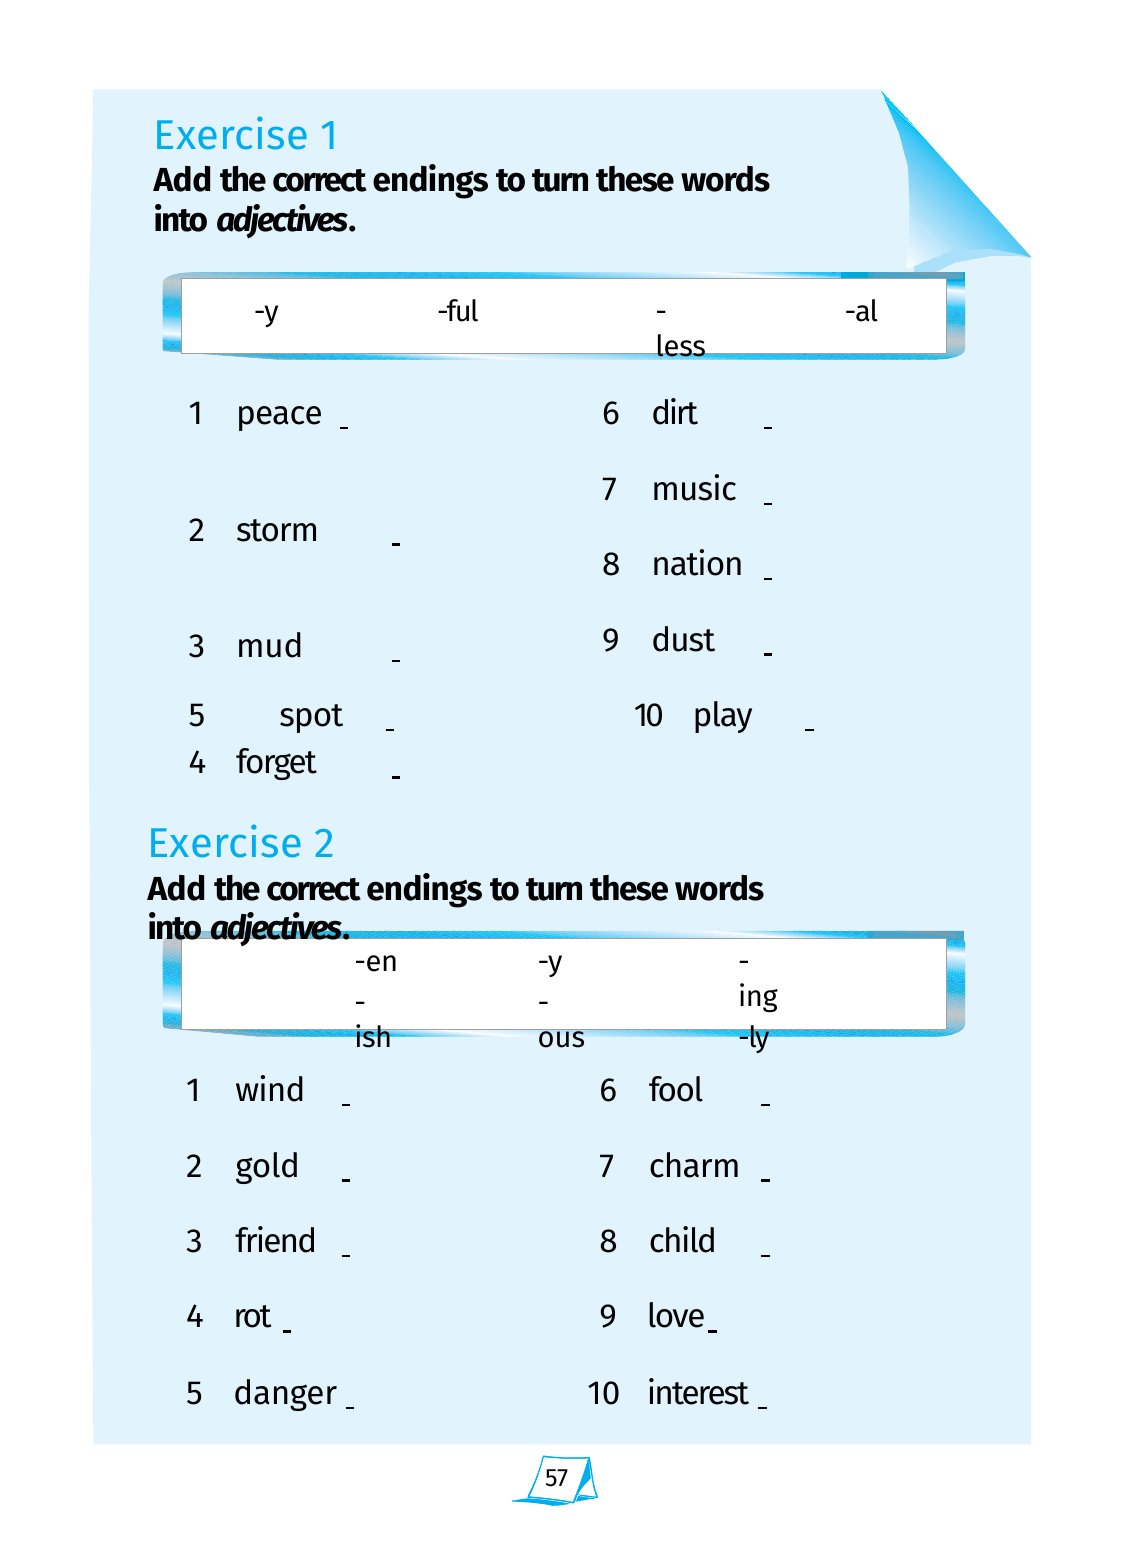

Exercise 1
Add the correct endings to turn these words  into adjectives.

-y
-ful
-less
-al
peace

storm

mud

forget
6	dirt
7	music
8	nation
9	dust
5	spot	 		10	play

Exercise 2
Add the correct endings to turn these words  into adjectives.

-en
-ish
-y
-ous
-ing
-ly
6	fool
1	wind
2	gold
7	charm
3	friend
8	child
rot

danger
love

interest
57